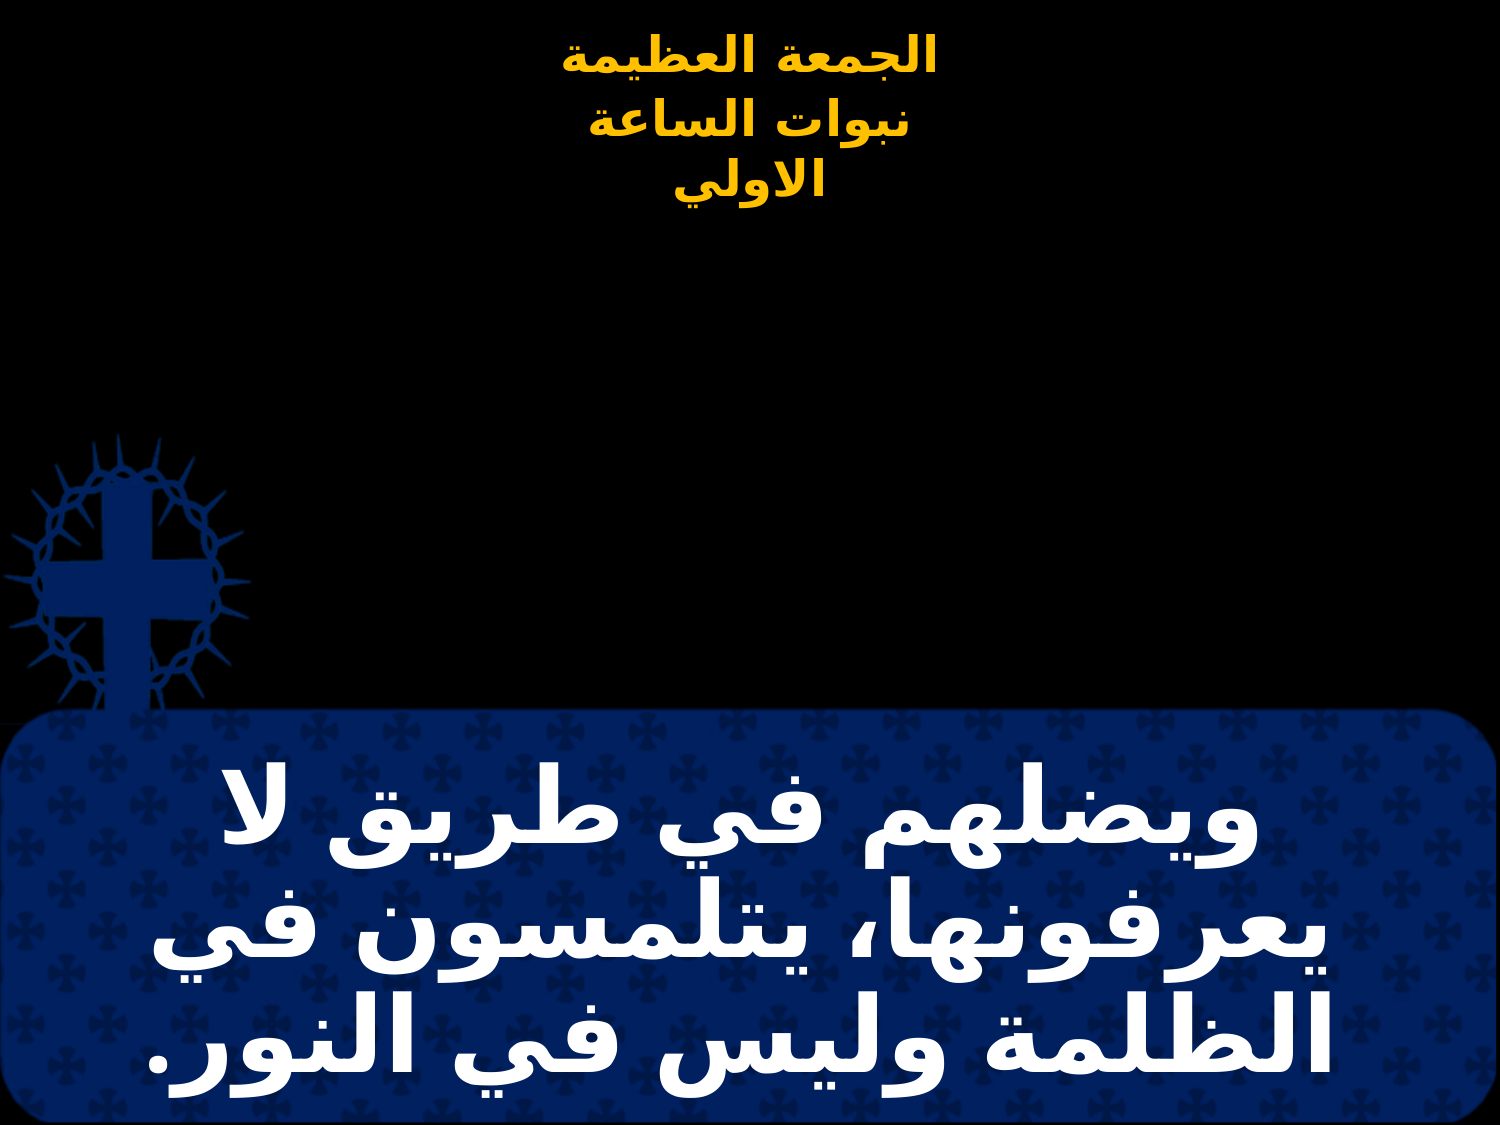

# ويضلهم في طريق لا يعرفونها، يتلمسون في الظلمة وليس في النور.